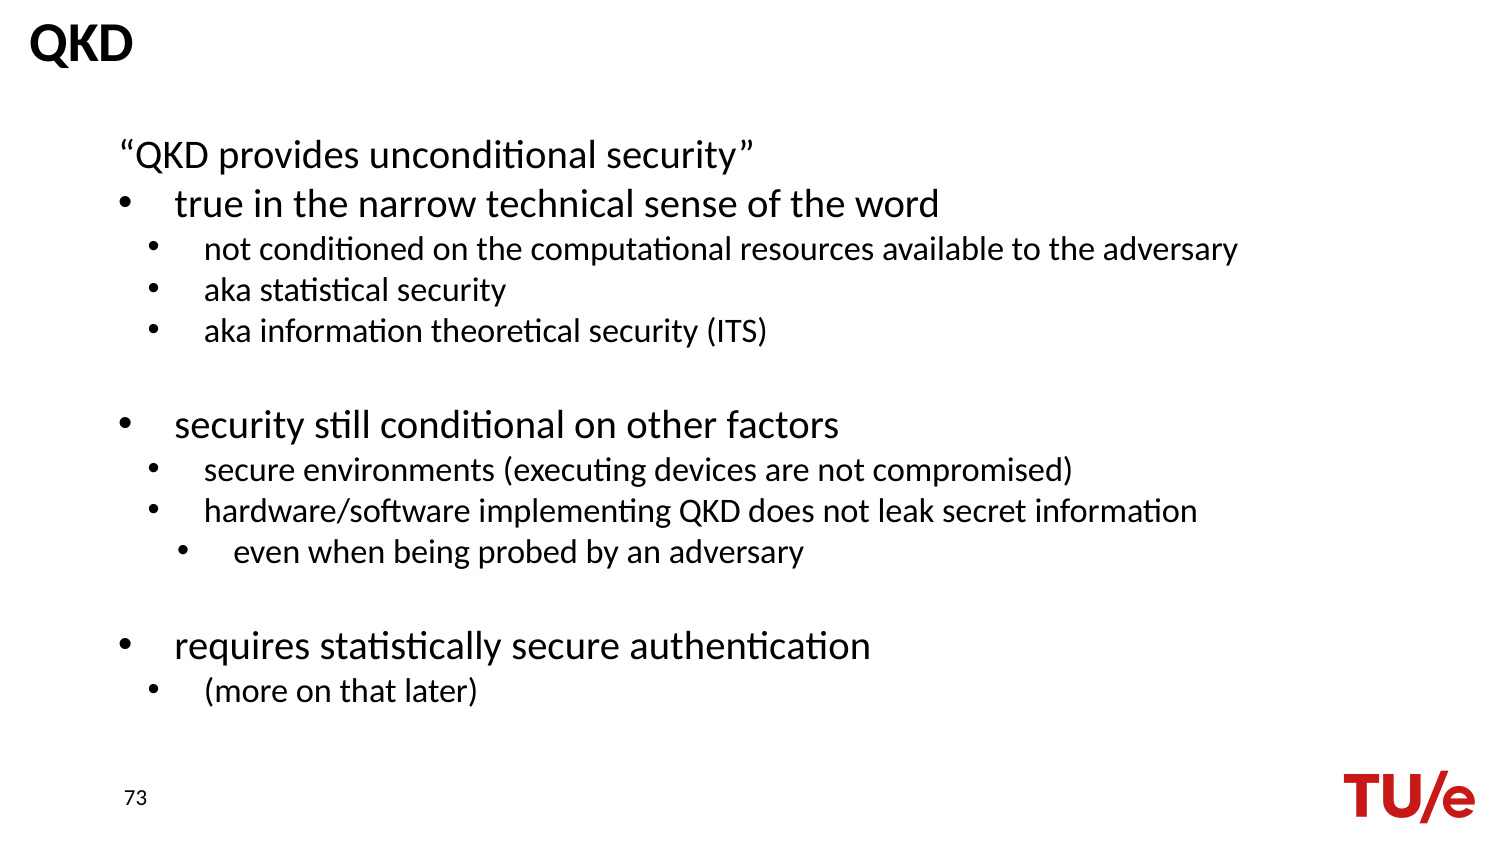

# QKD
“QKD provides unconditional security”
true in the narrow technical sense of the word
not conditioned on the computational resources available to the adversary
aka statistical security
aka information theoretical security (ITS)

security still conditional on other factors
secure environments (executing devices are not compromised)
hardware/software implementing QKD does not leak secret information
even when being probed by an adversary

requires statistically secure authentication
(more on that later)
73